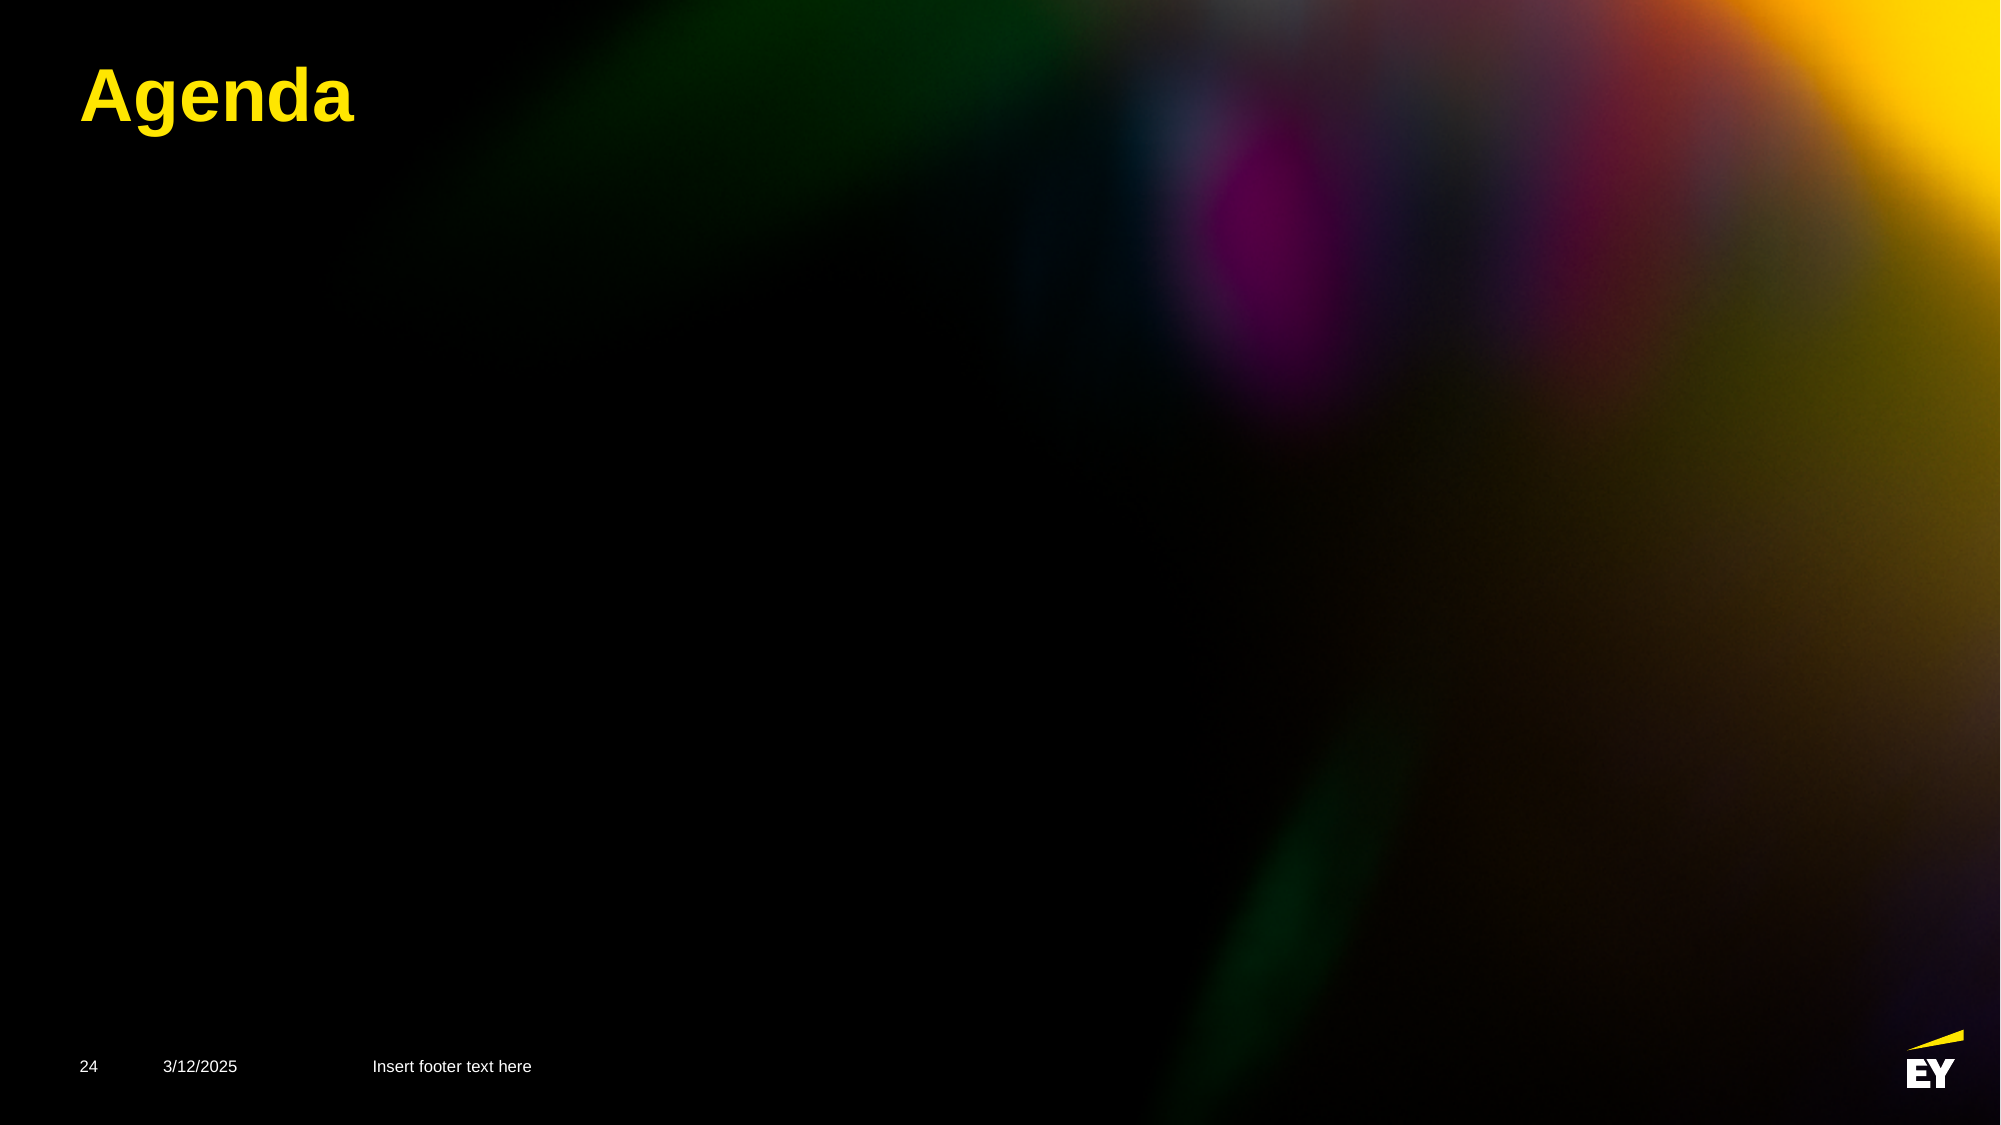

# Agenda

24
3/12/2025
Insert footer text here